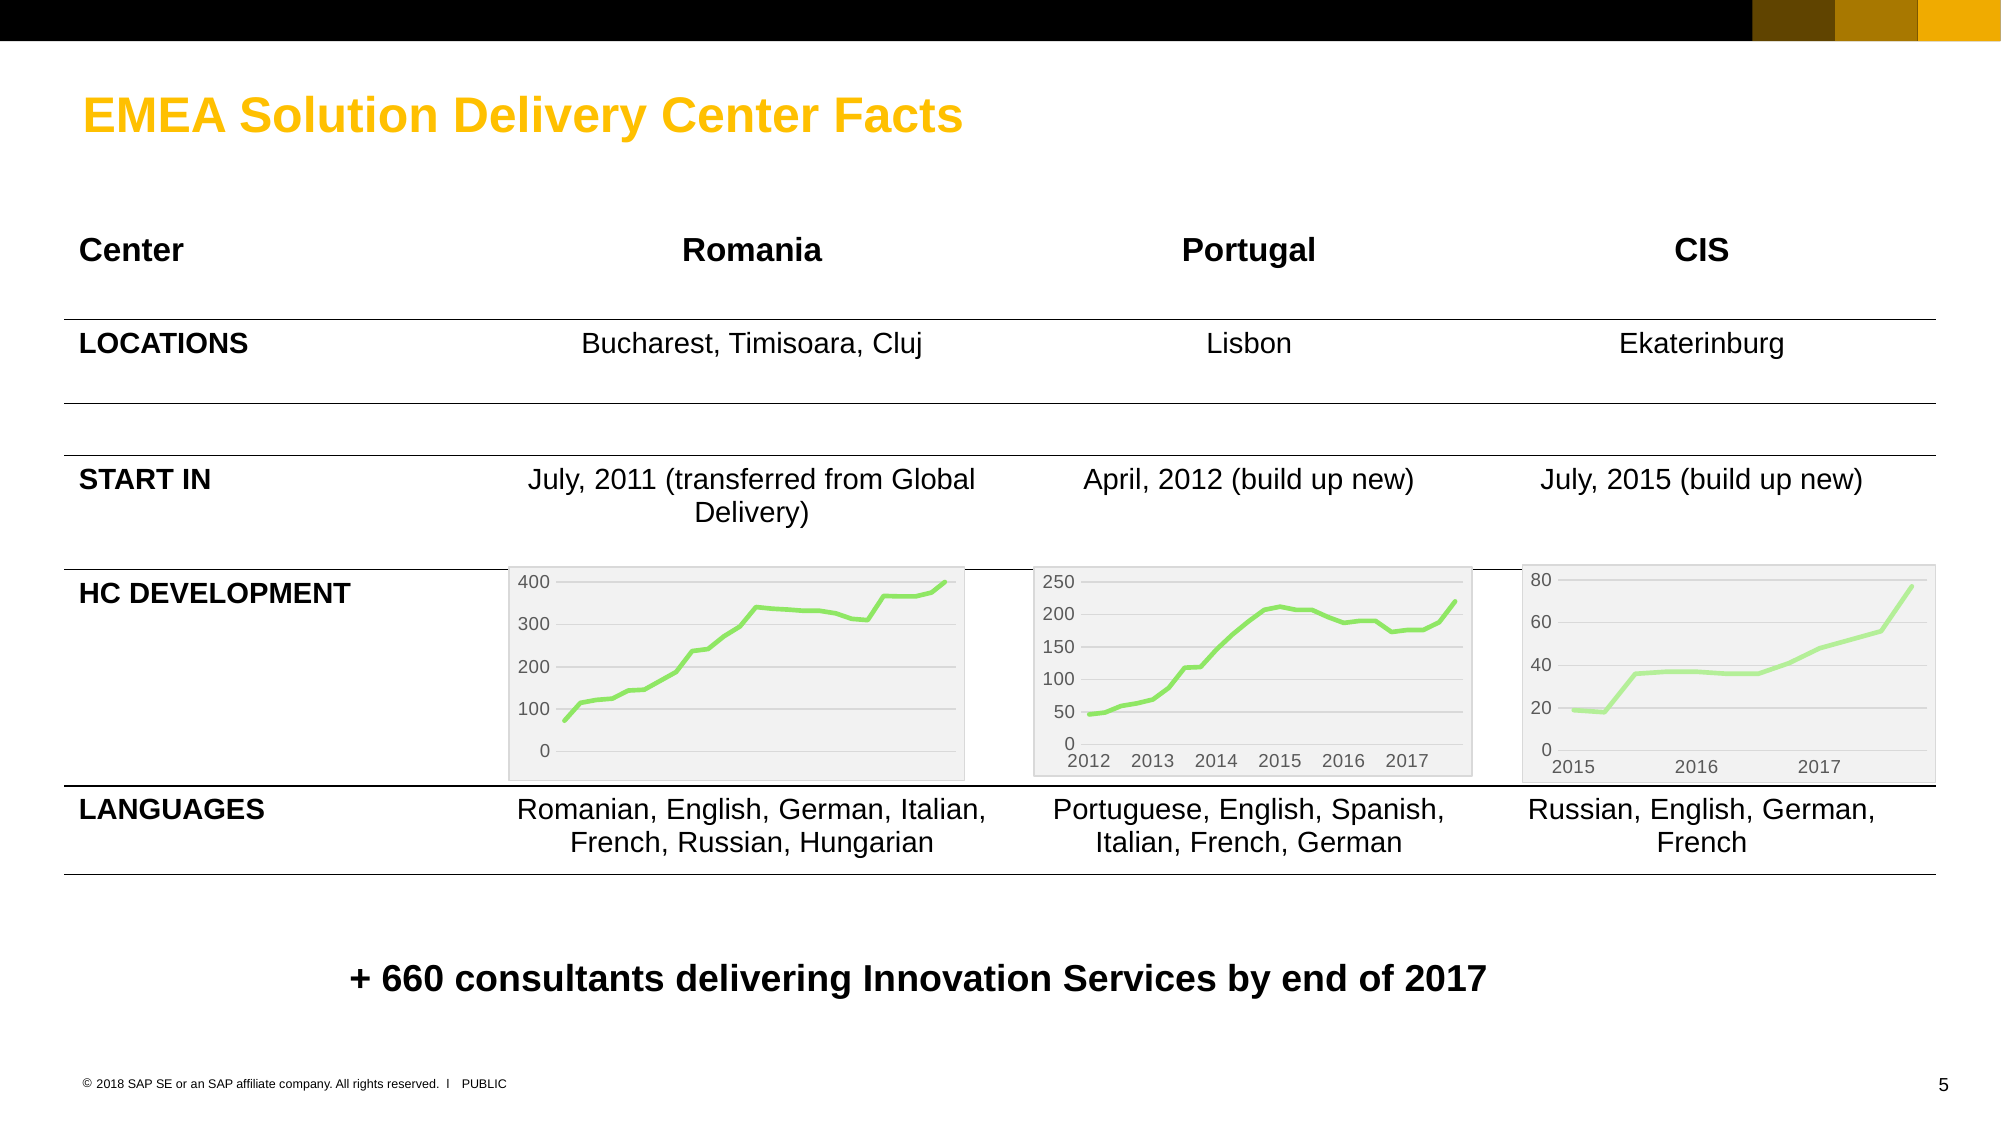

# EMEA Solution Delivery Center Facts
| Center | Romania | Portugal | CIS |
| --- | --- | --- | --- |
| LOCATIONS | Bucharest, Timisoara, Cluj | Lisbon | Ekaterinburg |
|  |  |  |  |
| START IN | July, 2011 (transferred from Global Delivery) | April, 2012 (build up new) | July, 2015 (build up new) |
| HC DEVELOPMENT |  |  |  |
| LANGUAGES | Romanian, English, German, Italian, French, Russian, Hungarian | Portuguese, English, Spanish, Italian, French, German | Russian, English, German, French |
|  |  |  |  |

### Chart

| Category |  |
|---|---|
| 2015 | 19.0 |
|  | 18.0 |
|  | 36.0 |
|  | 37.0 |
| 2016 | 37.0 |
|  | 36.0 |
|  | 36.0 |
|  | 41.0 |
| 2017 | 48.0 |
|  | 52.0 |
|  | 56.0 |
|  | 77.0 |

### Chart

| Category | 60 |
|---|---|
|   | 73.0 |
| 2012 | 115.0 |
|  | 122.0 |
|  | 125.0 |
|  | 144.0 |
| 2013 | 146.0 |
|  | 167.0 |
|  | 188.0 |
|  | 237.0 |
| 2014 | 242.0 |
|  | 272.0 |
|  | 295.0 |
|  | 341.0 |
| 2015 | 337.0 |
|  | 335.0 |
|  | 332.0 |
|  | 332.0 |
| 2016 | 326.0 |
|  | 313.0 |
|  | 310.0 |
|  | 367.0 |
| 2017 | 366.0 |

### Chart

| Category |  |
|---|---|
| 2012 | 46.0 |
|  | 49.0 |
|  | 59.0 |
|  | 63.0 |
| 2013 | 69.0 |
|  | 87.0 |
|  | 118.0 |
|  | 119.0 |
| 2014 | 146.0 |
|  | 169.0 |
|  | 189.0 |
|  | 207.0 |
| 2015 | 212.0 |
|  | 207.0 |
|  | 207.0 |
|  | 196.0 |
| 2016 | 187.0 |
|  | 190.0 |
|  | 190.0 |
|  | 173.0 |
| 2017 | 176.0 |
|  | 176.0 |
|  | 188.0 |
|  | 220.0 |
+ 660 consultants delivering Innovation Services by end of 2017